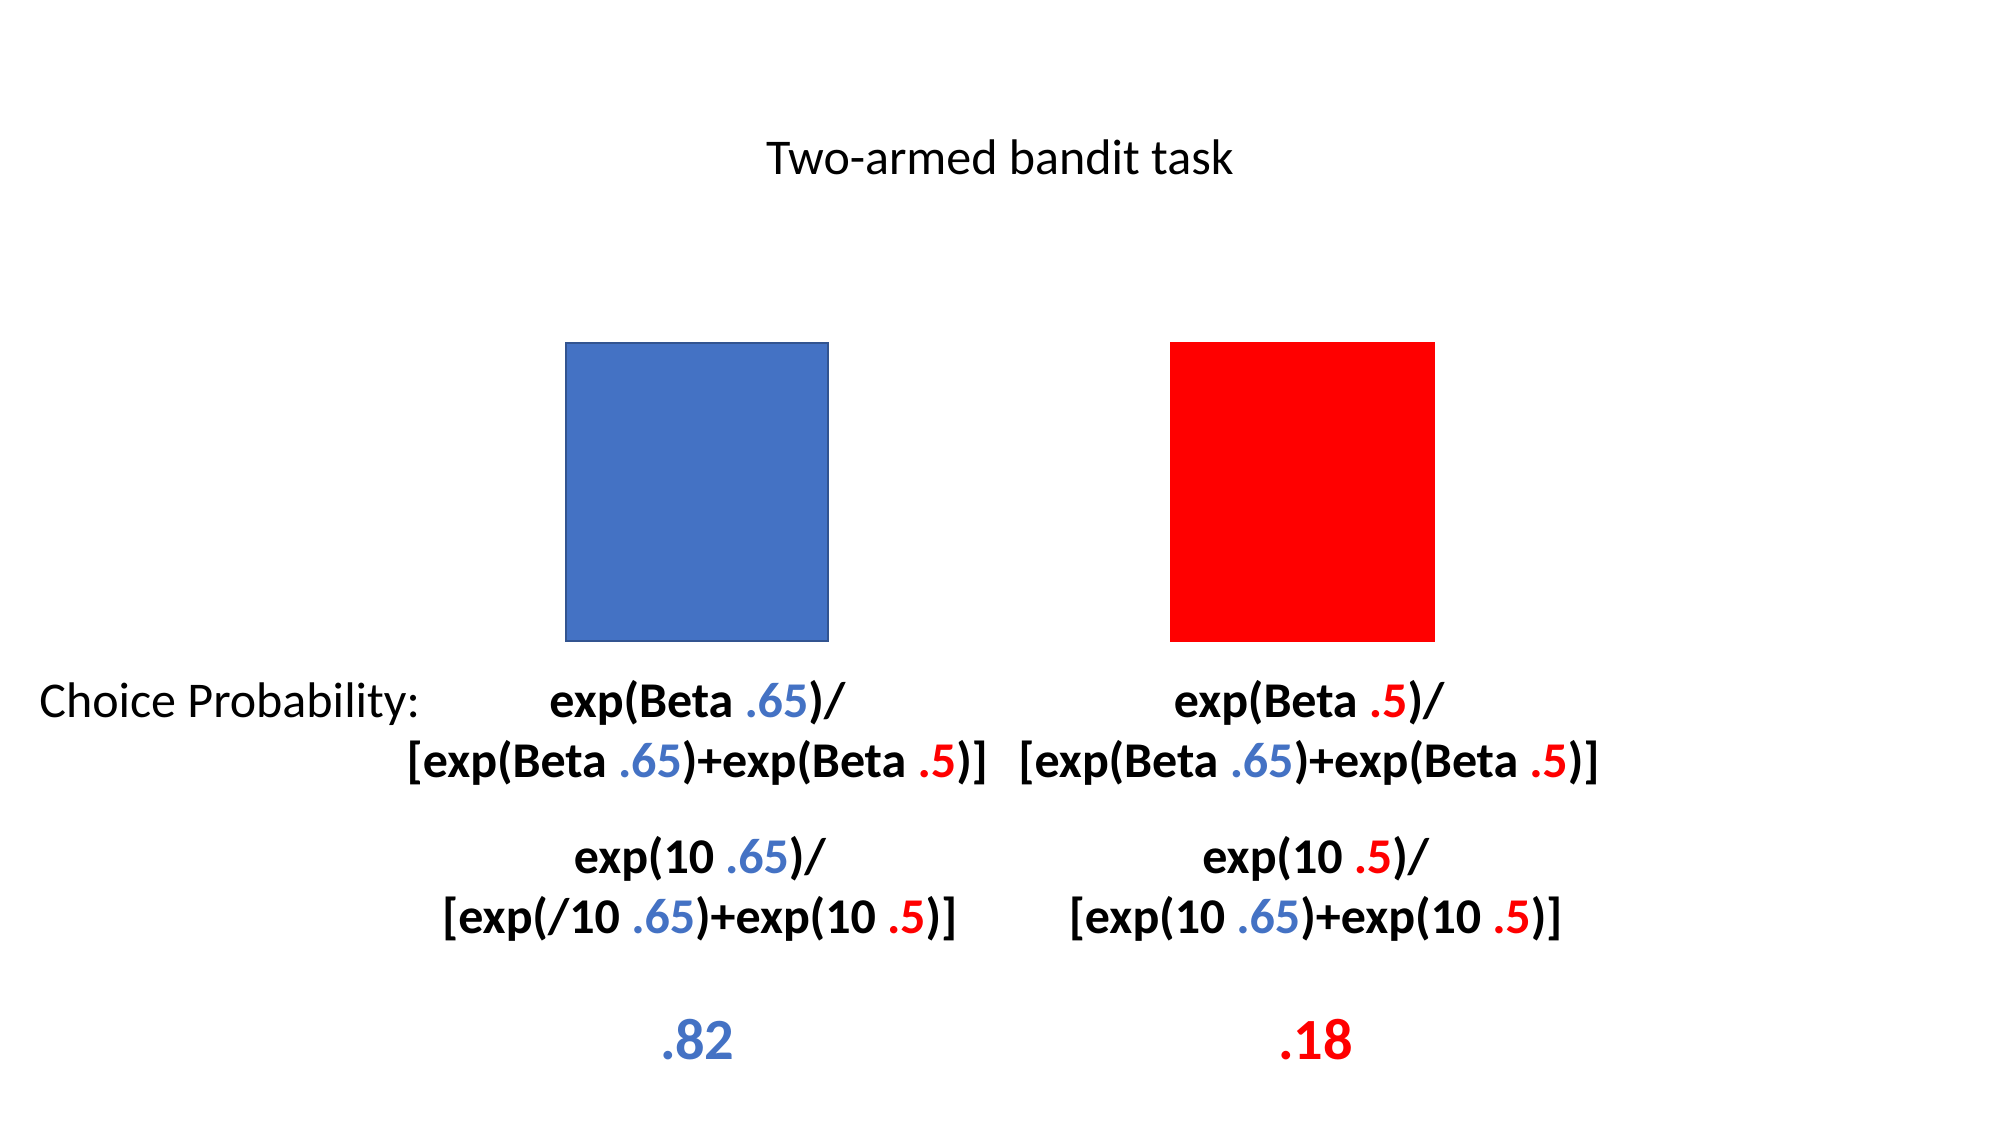

Two-armed bandit task

Choice Probability:
exp(Beta .65)/
[exp(Beta .65)+exp(Beta .5)]
exp(Beta .5)/
[exp(Beta .65)+exp(Beta .5)]
exp(10 .65)/
[exp(/10 .65)+exp(10 .5)]
exp(10 .5)/
[exp(10 .65)+exp(10 .5)]
.82
.18